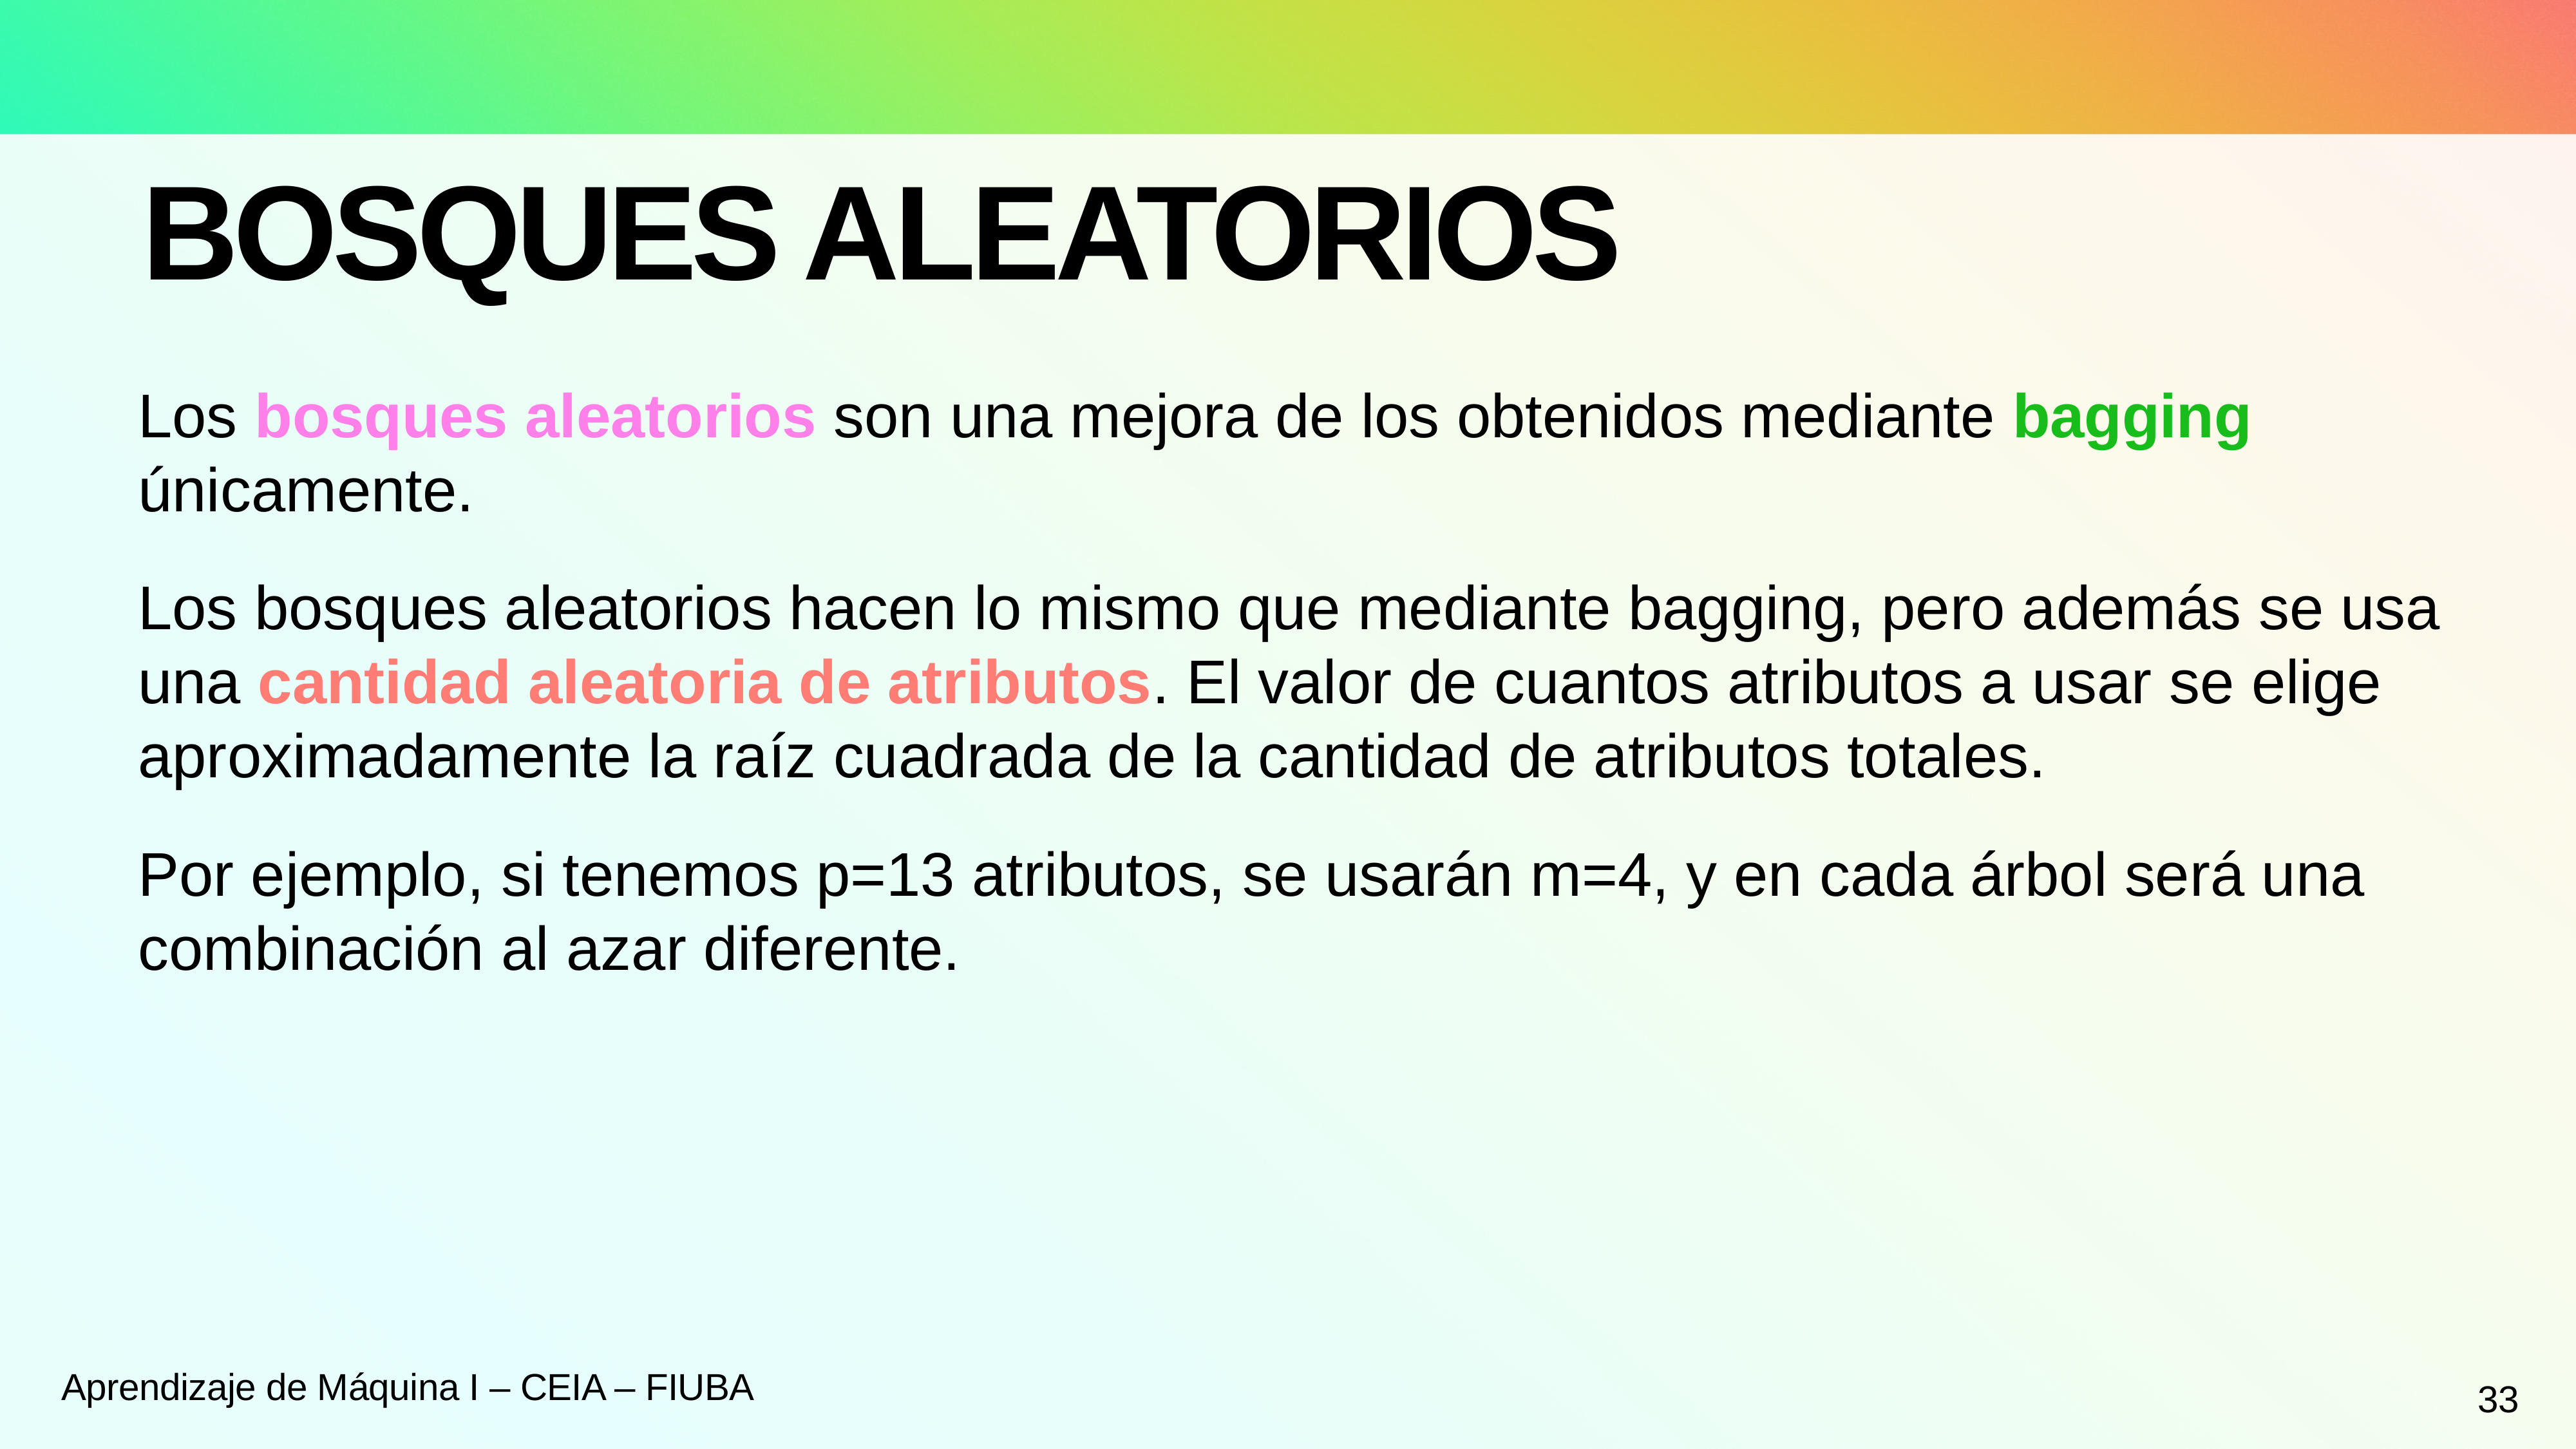

# Bosques aleatorios
Los bosques aleatorios son una mejora de los obtenidos mediante bagging únicamente.
Los bosques aleatorios hacen lo mismo que mediante bagging, pero además se usa una cantidad aleatoria de atributos. El valor de cuantos atributos a usar se elige aproximadamente la raíz cuadrada de la cantidad de atributos totales.
Por ejemplo, si tenemos p=13 atributos, se usarán m=4, y en cada árbol será una combinación al azar diferente.

Aprendizaje de Máquina I – CEIA – FIUBA
33